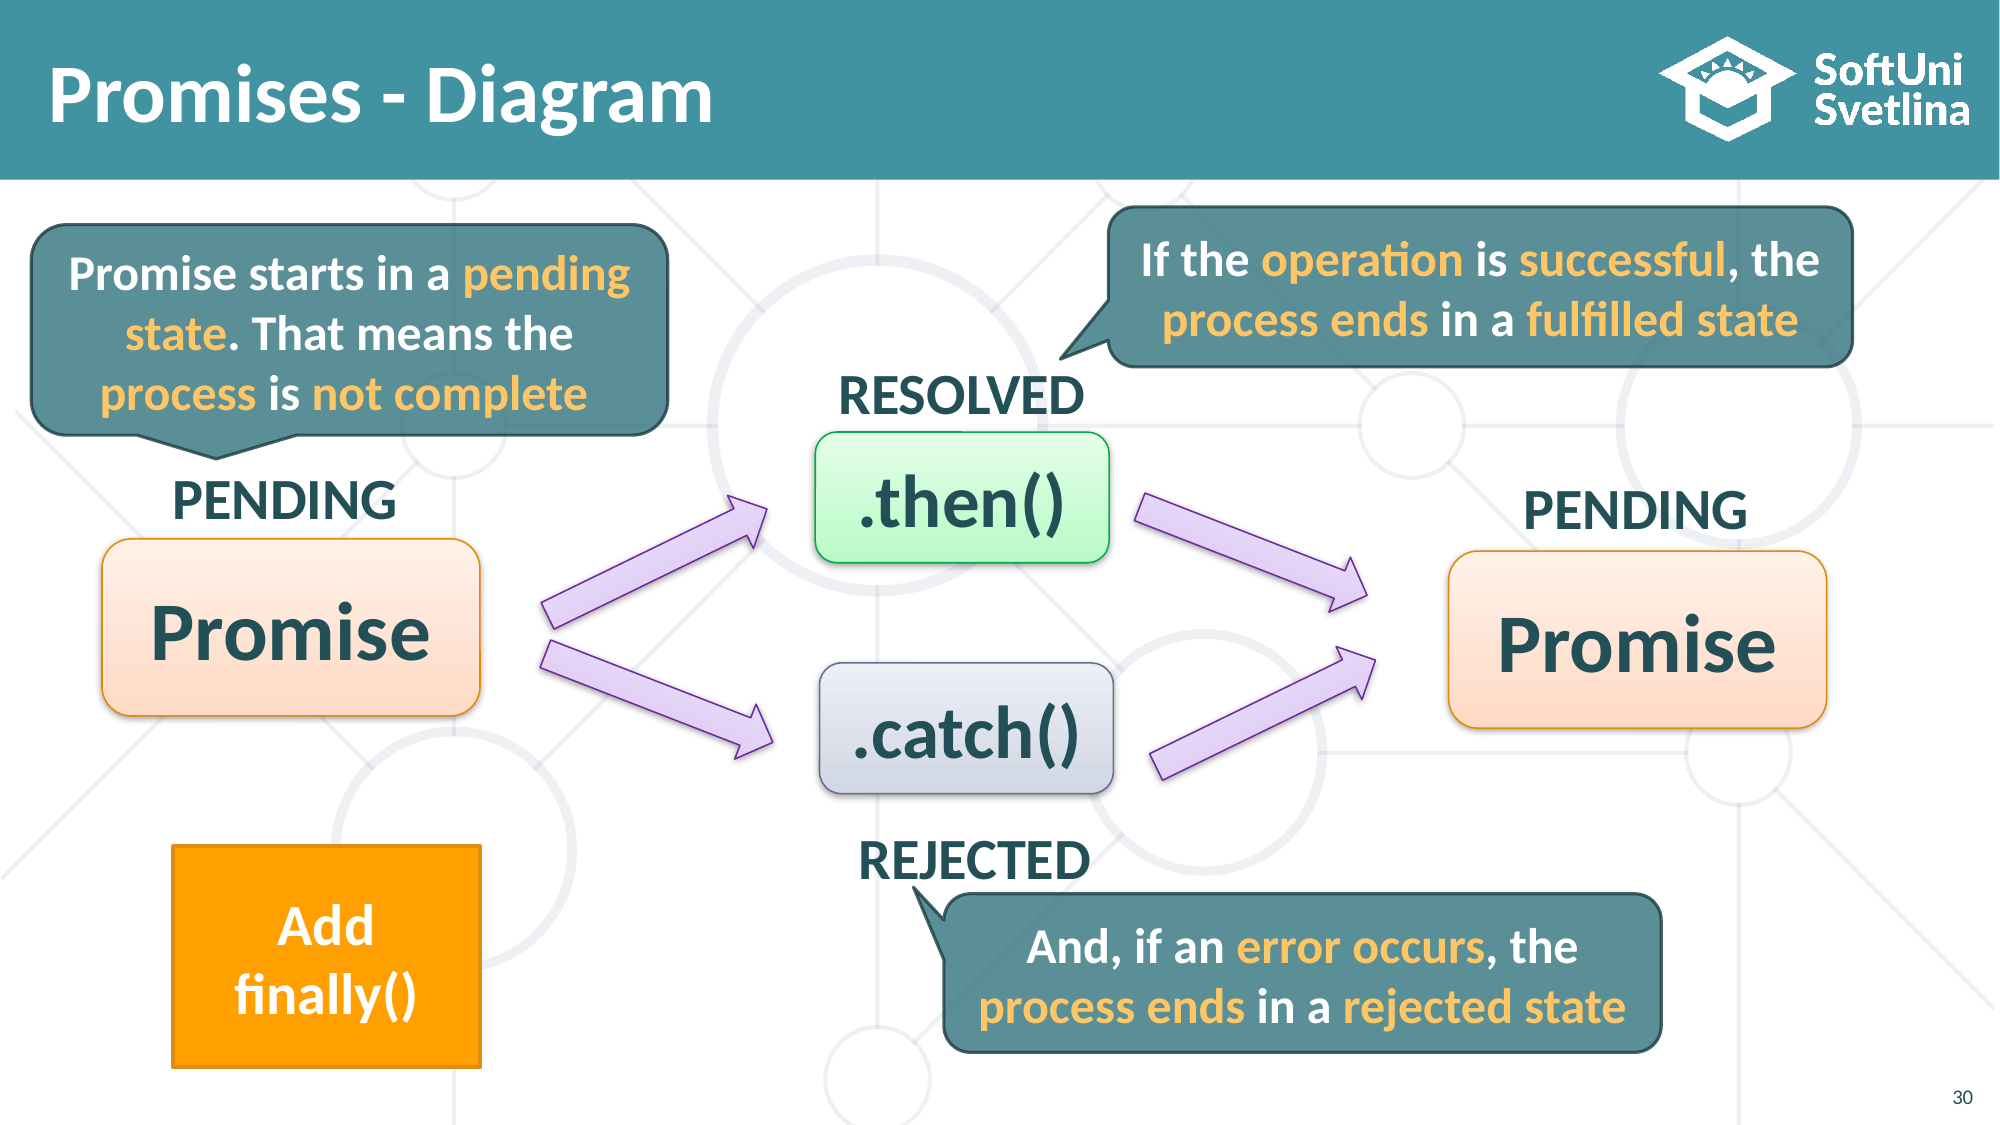

# Promises - Diagram
If the operation is successful, the process ends in a fulfilled state
Promise starts in a pending state. That means the process is not complete
RESOLVED
.then()
PENDING
PENDING

Promise
Promise
.catch()

REJECTED
Add finally()
And, if an error occurs, the process ends in a rejected state
30